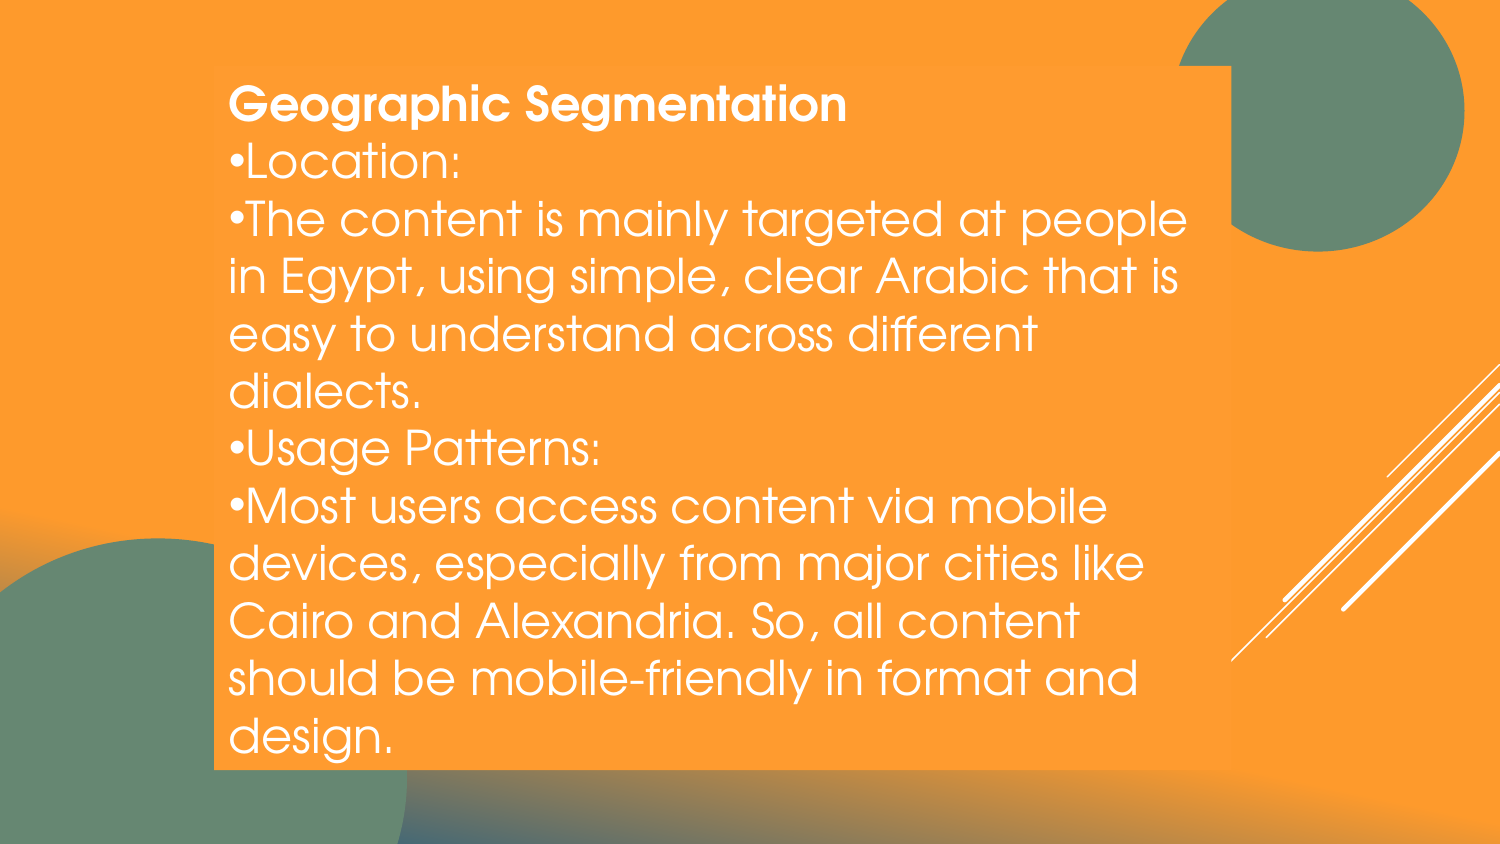

Geographic Segmentation
Location:
The content is mainly targeted at people in Egypt, using simple, clear Arabic that is easy to understand across different dialects.
Usage Patterns:
Most users access content via mobile devices, especially from major cities like Cairo and Alexandria. So, all content should be mobile-friendly in format and design.